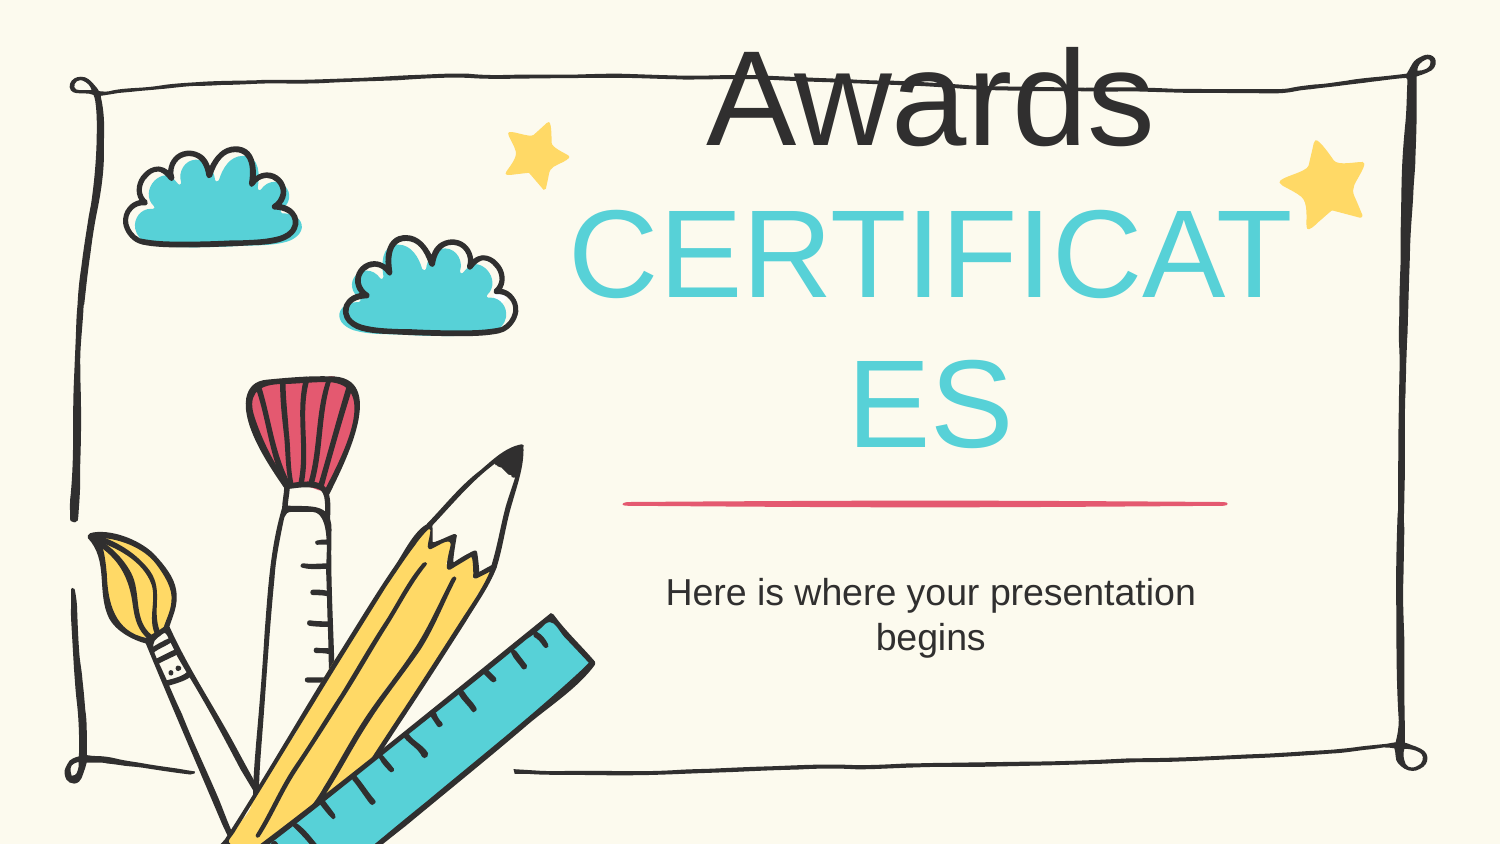

# Class Awards CERTIFICATES

Here is where your presentation begins